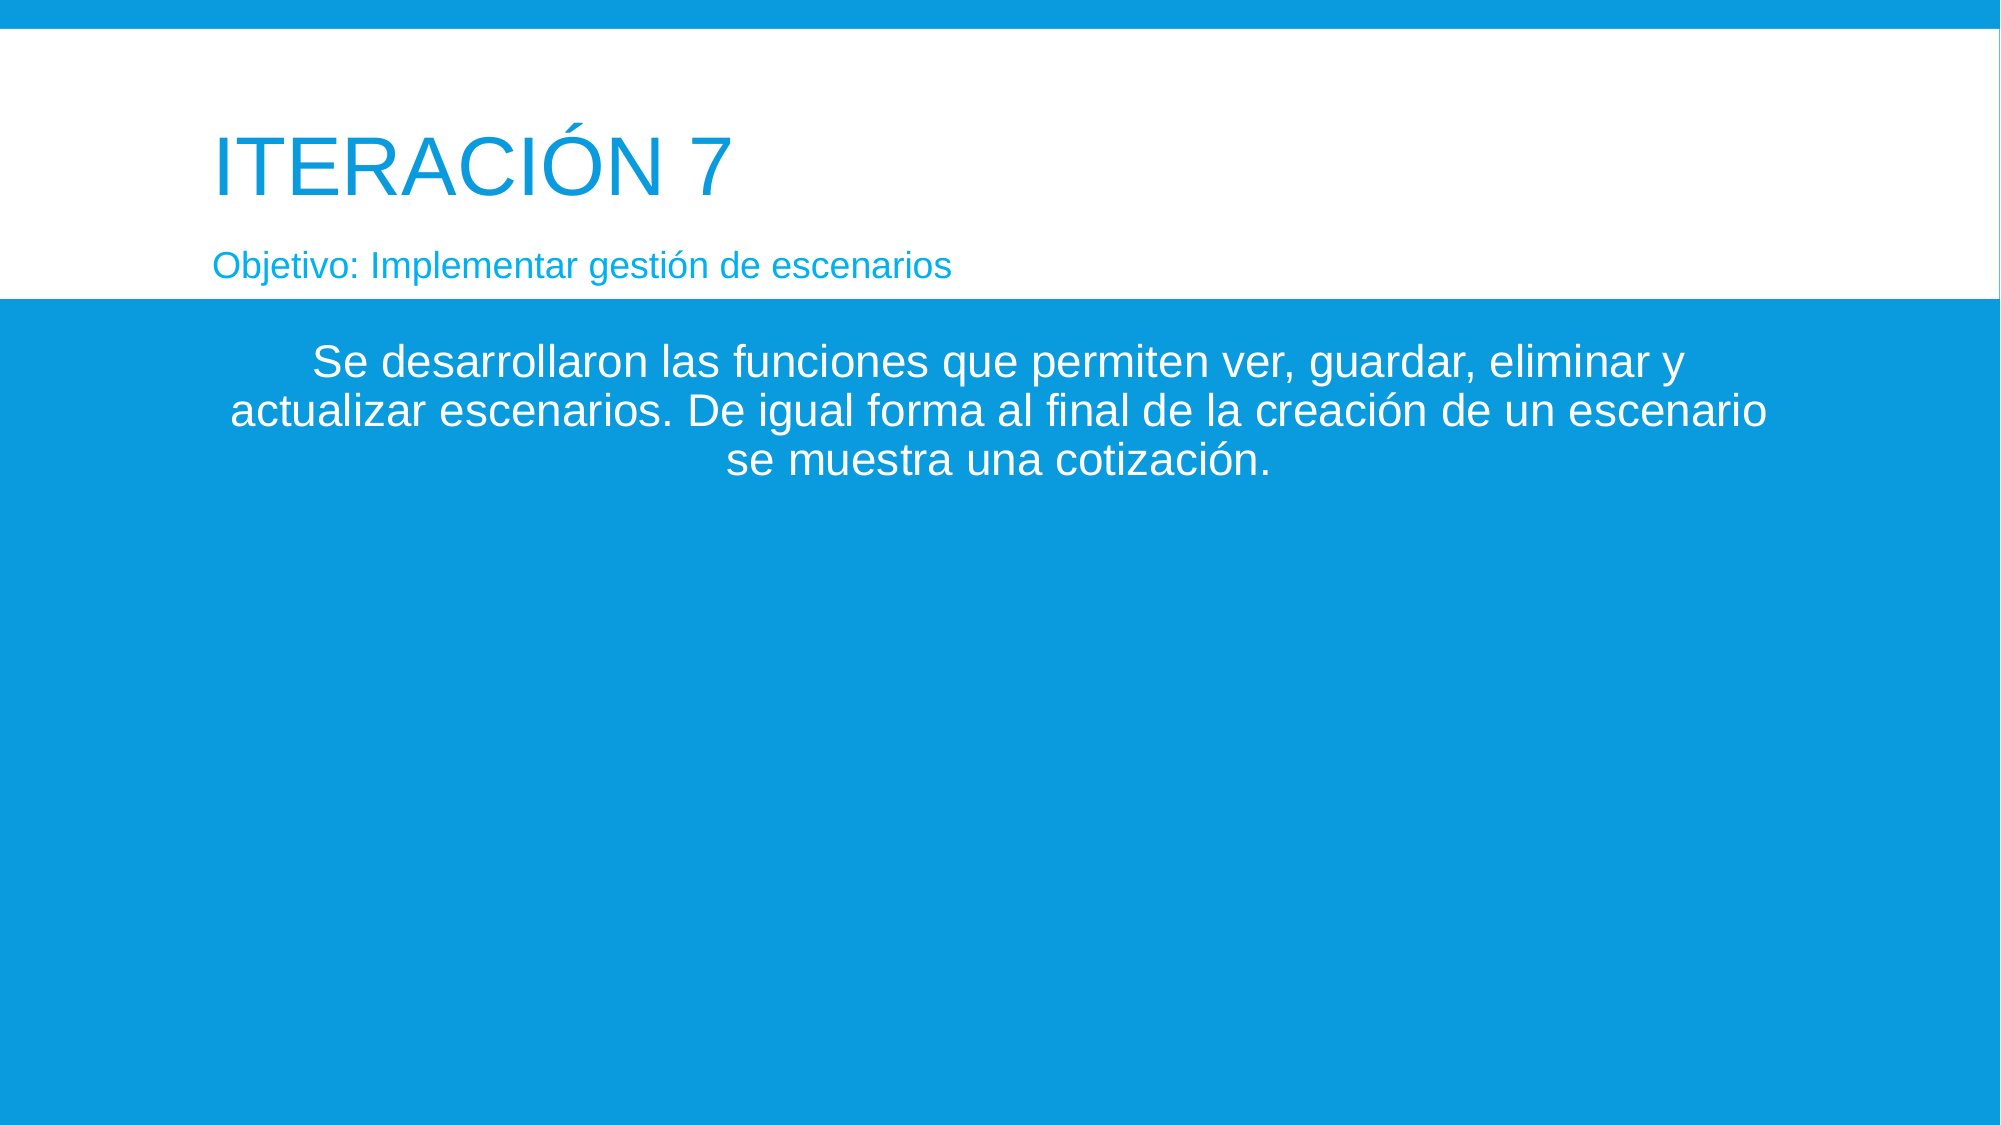

# Iteración 7
Objetivo: Implementar gestión de escenarios
Se desarrollaron las funciones que permiten ver, guardar, eliminar y actualizar escenarios. De igual forma al final de la creación de un escenario se muestra una cotización.